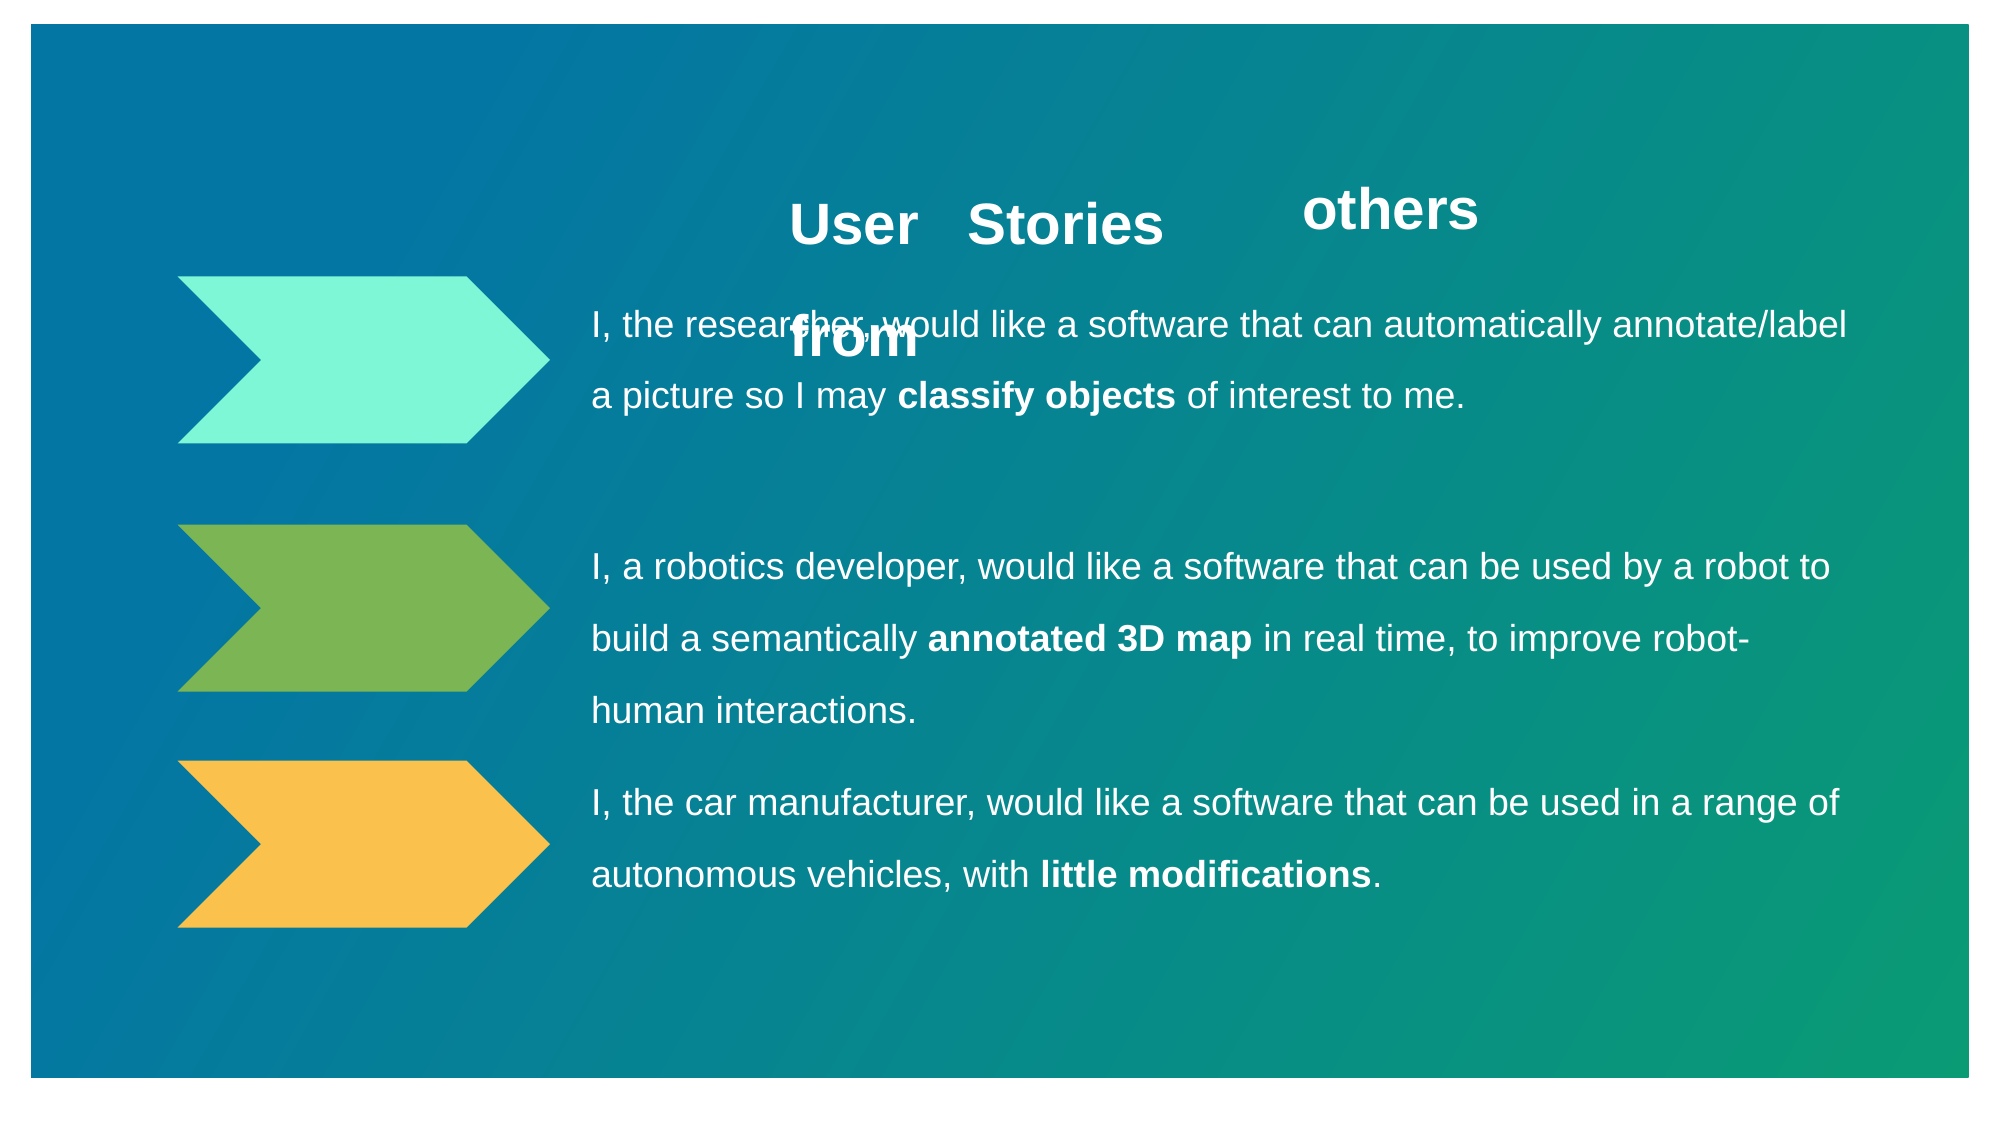

User   Stories  from
others

I, the researcher, would like a software that can automatically annotate/label a picture so I may classify objects of interest to me.

I, a robotics developer, would like a software that can be used by a robot to build a semantically annotated 3D map in real time, to improve robot-human interactions.

I, the car manufacturer, would like a software that can be used in a range of autonomous vehicles, with little modifications.